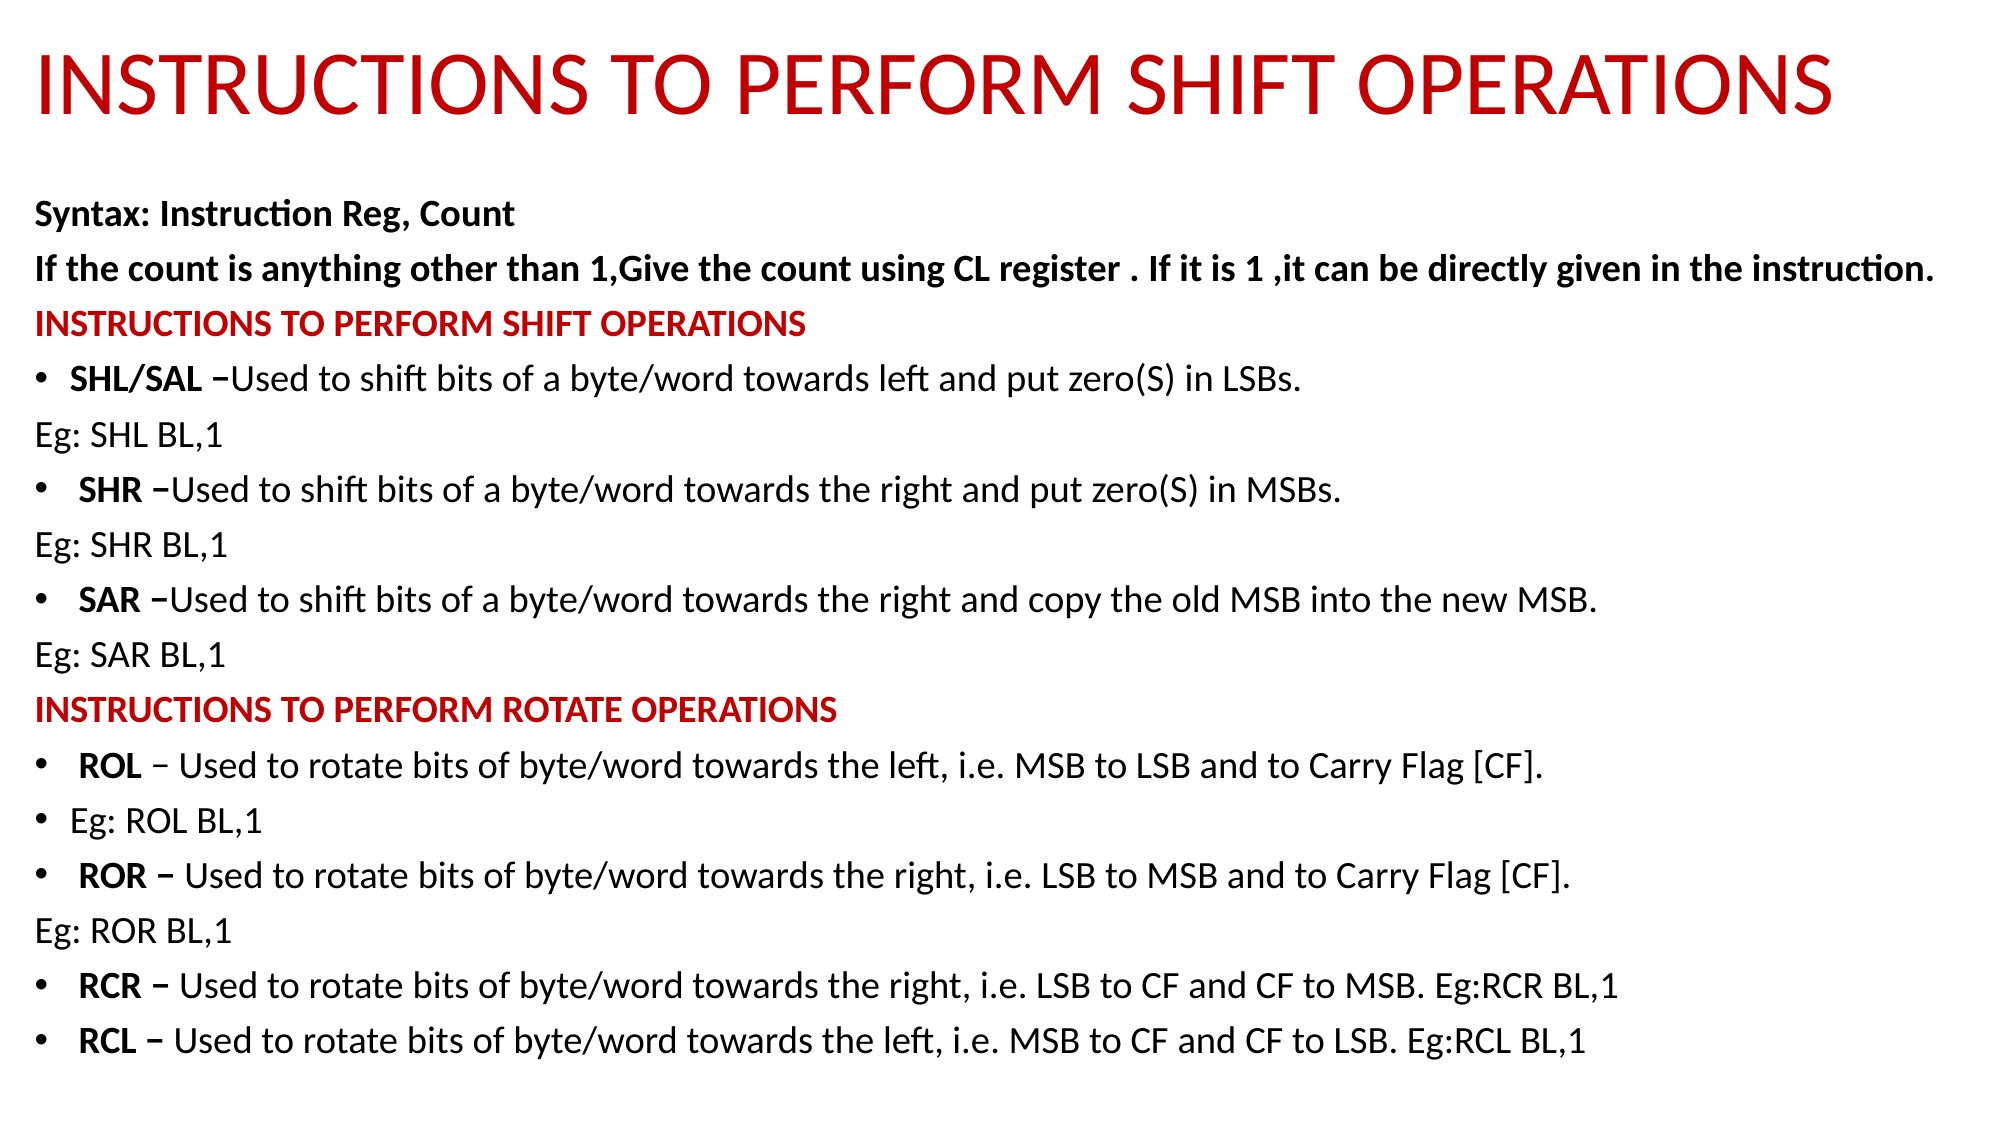

# INSTRUCTIONS TO PERFORM SHIFT OPERATIONS
Syntax: Instruction Reg, Count
If the count is anything other than 1,Give the count using CL register . If it is 1 ,it can be directly given in the instruction.
INSTRUCTIONS TO PERFORM SHIFT OPERATIONS
SHL/SAL −Used to shift bits of a byte/word towards left and put zero(S) in LSBs.
Eg: SHL BL,1
 SHR −Used to shift bits of a byte/word towards the right and put zero(S) in MSBs.
Eg: SHR BL,1
 SAR −Used to shift bits of a byte/word towards the right and copy the old MSB into the new MSB.
Eg: SAR BL,1
INSTRUCTIONS TO PERFORM ROTATE OPERATIONS
 ROL − Used to rotate bits of byte/word towards the left, i.e. MSB to LSB and to Carry Flag [CF].
Eg: ROL BL,1
 ROR − Used to rotate bits of byte/word towards the right, i.e. LSB to MSB and to Carry Flag [CF].
Eg: ROR BL,1
 RCR − Used to rotate bits of byte/word towards the right, i.e. LSB to CF and CF to MSB. Eg:RCR BL,1
 RCL − Used to rotate bits of byte/word towards the left, i.e. MSB to CF and CF to LSB. Eg:RCL BL,1